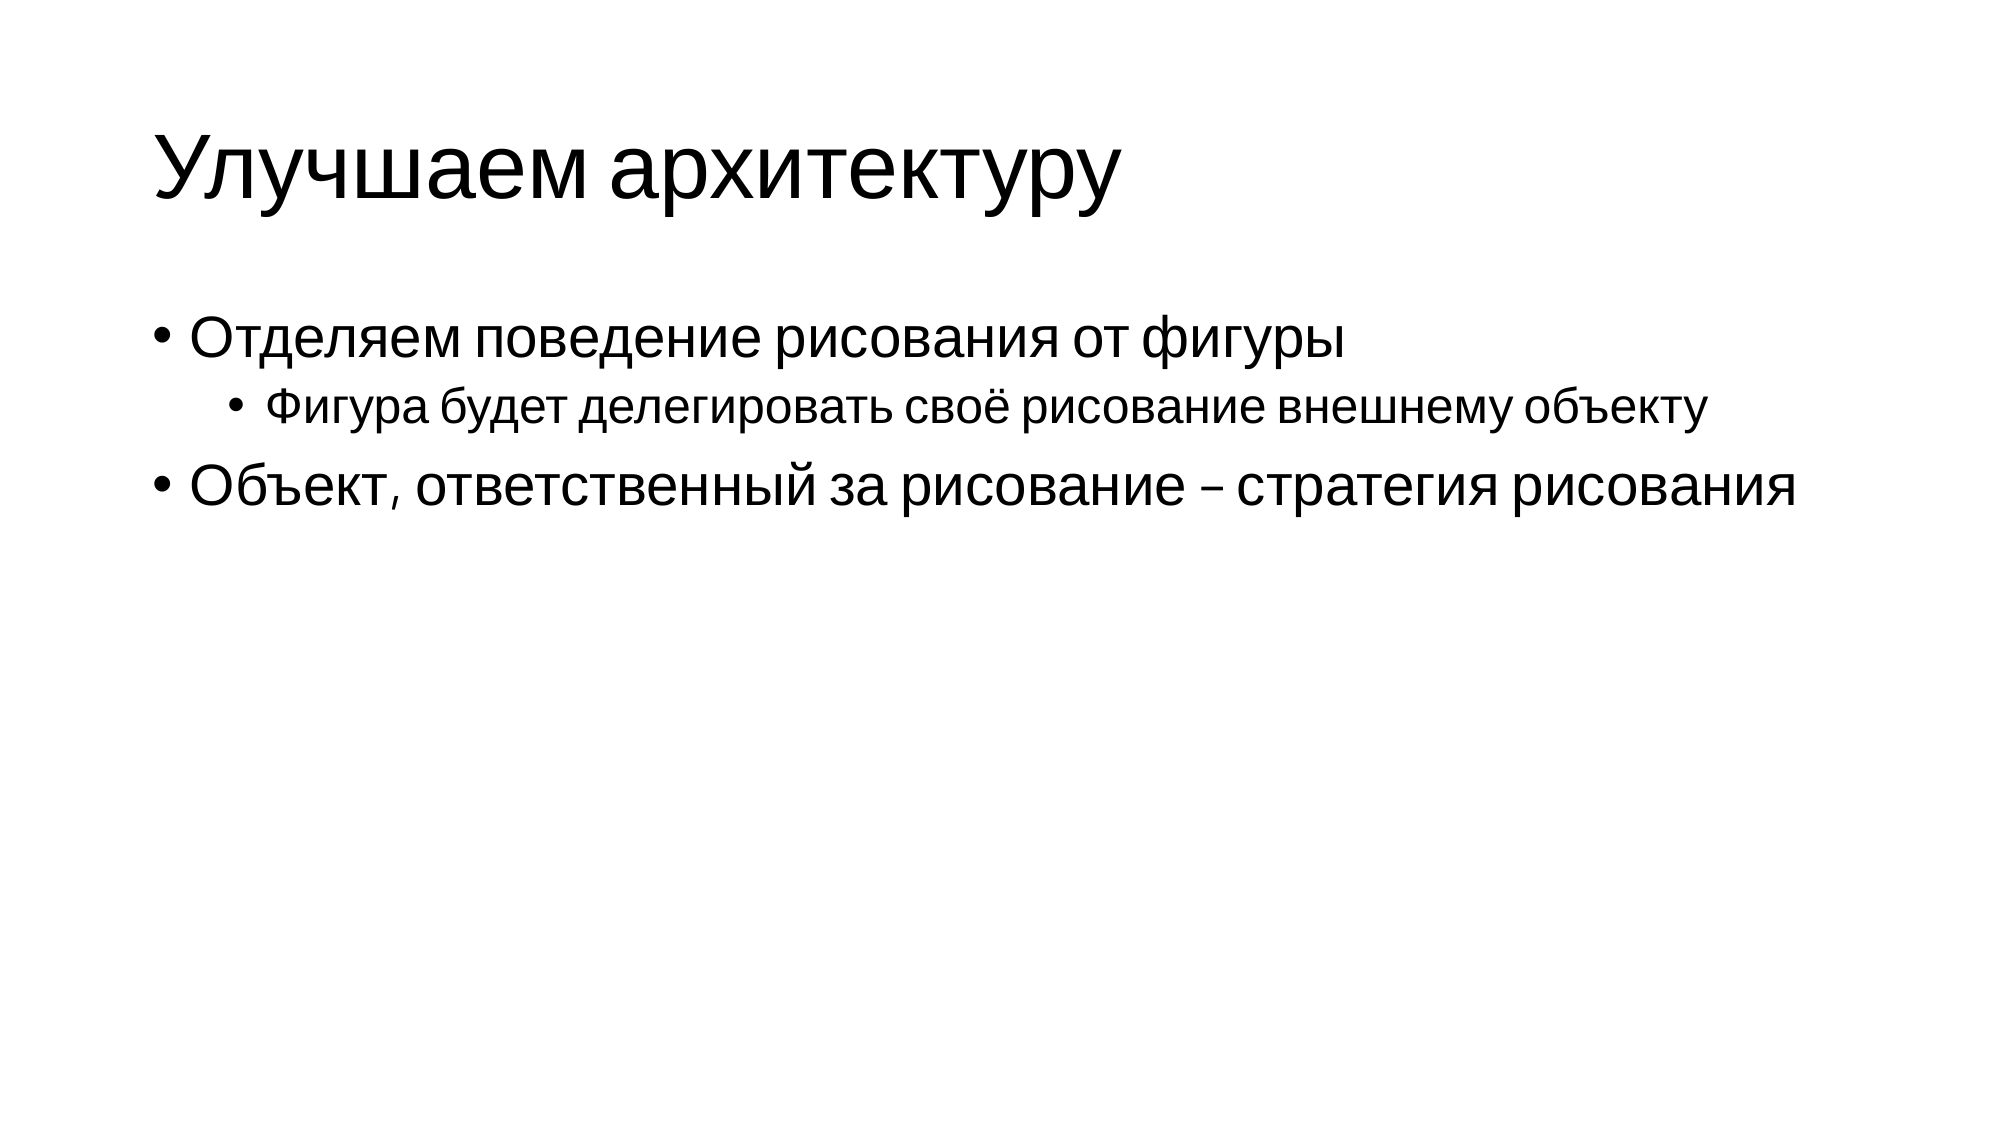

# Улучшаем архитектуру
Отделяем поведение рисования от фигуры
Фигура будет делегировать своё рисование внешнему объекту
Объект, ответственный за рисование – стратегия рисования